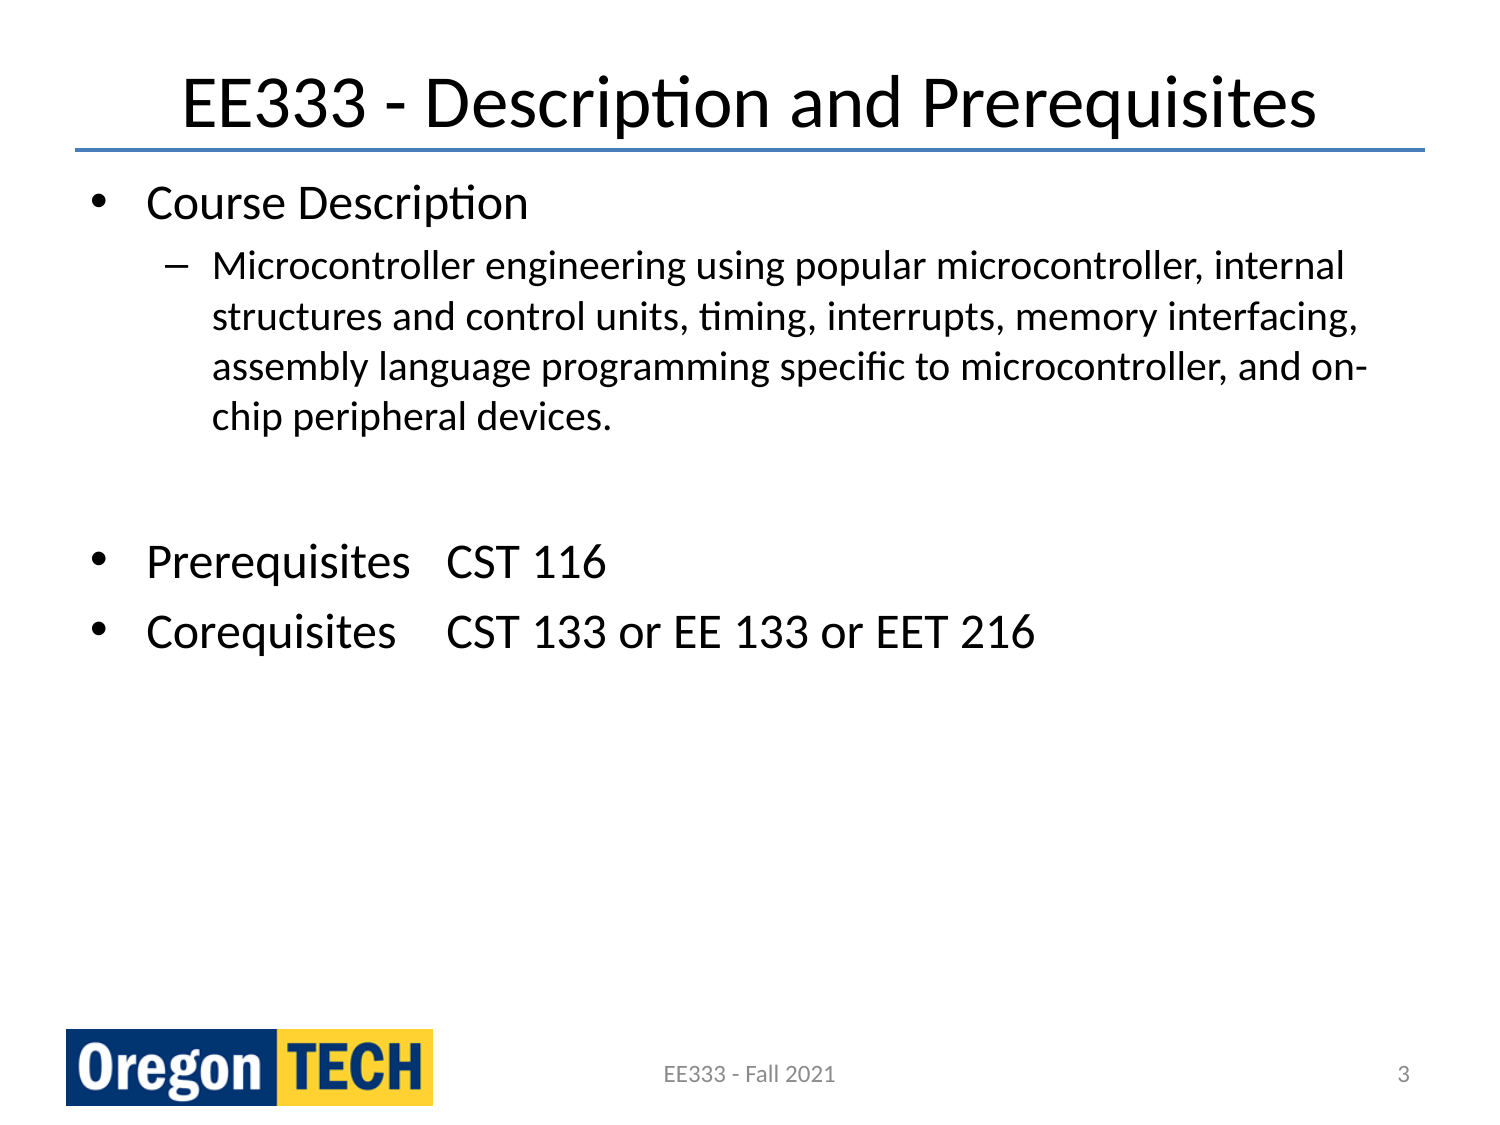

# EE333 - Description and Prerequisites
Course Description
Microcontroller engineering using popular microcontroller, internal structures and control units, timing, interrupts, memory interfacing, assembly language programming specific to microcontroller, and on-chip peripheral devices.

Prerequisites	CST 116
Corequisites	CST 133 or EE 133 or EET 216

EE333 - Fall 2021
3